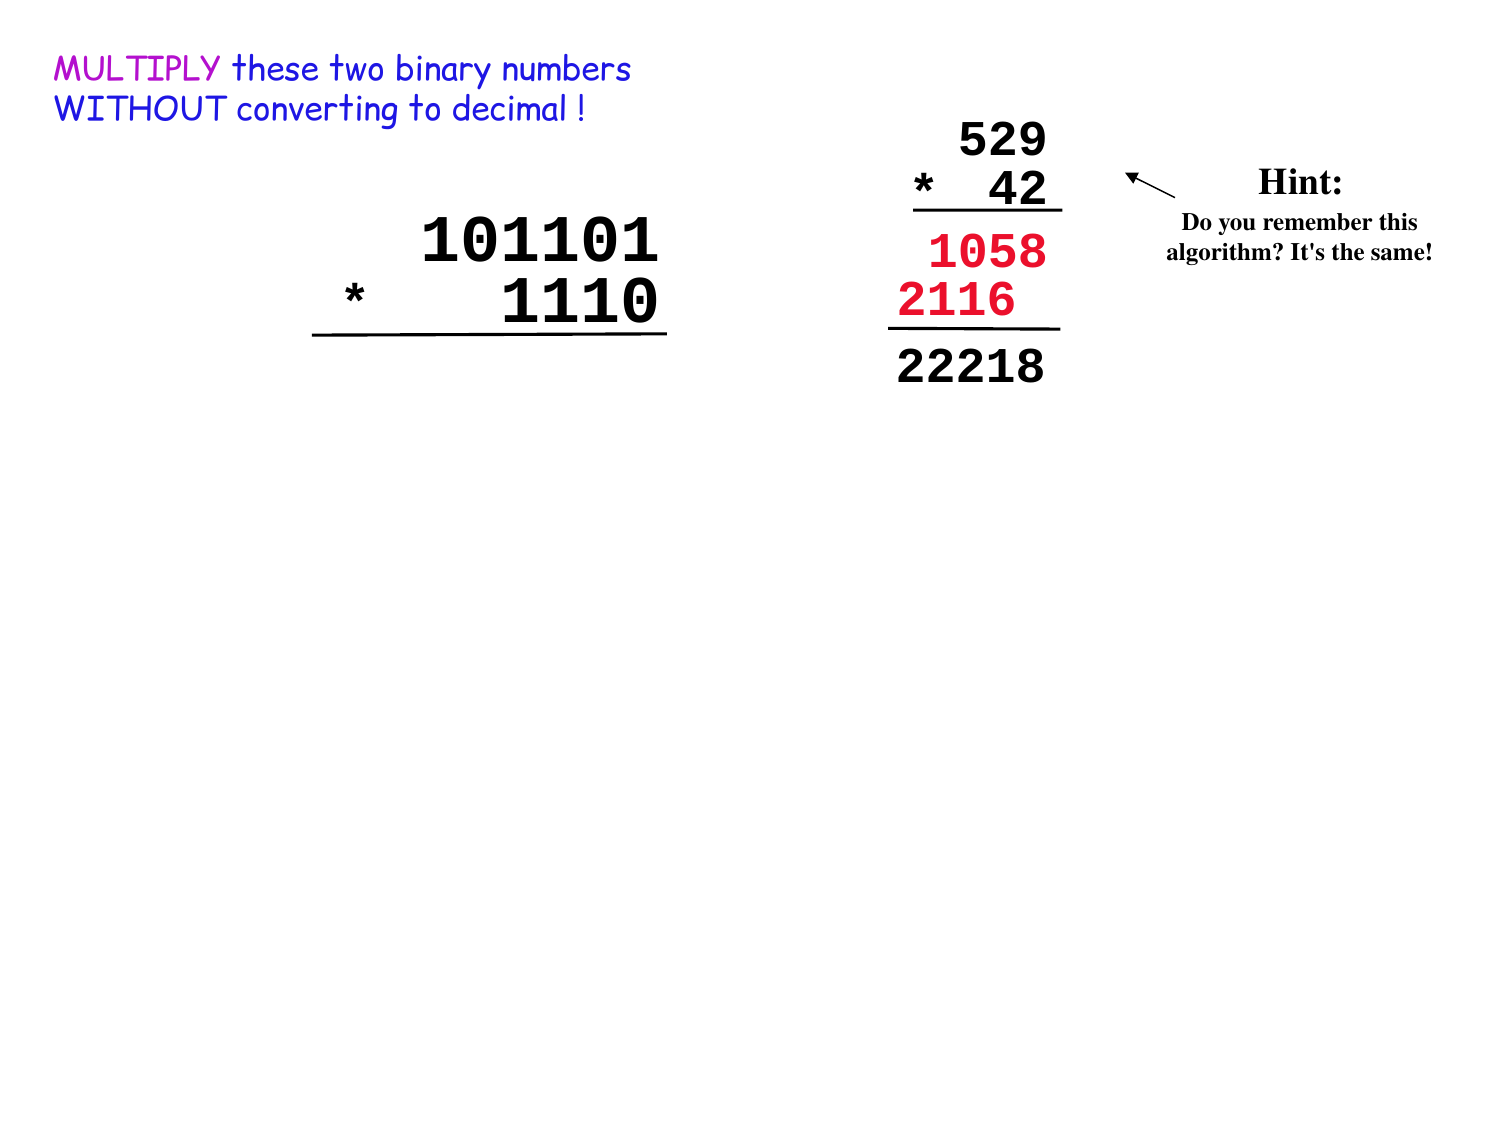

MULTIPLY these two binary numbers WITHOUT converting to decimal !
529
42
Hint:
*

101101
Do you remember this algorithm? It's the same!
1058

1110
2116
*
22218